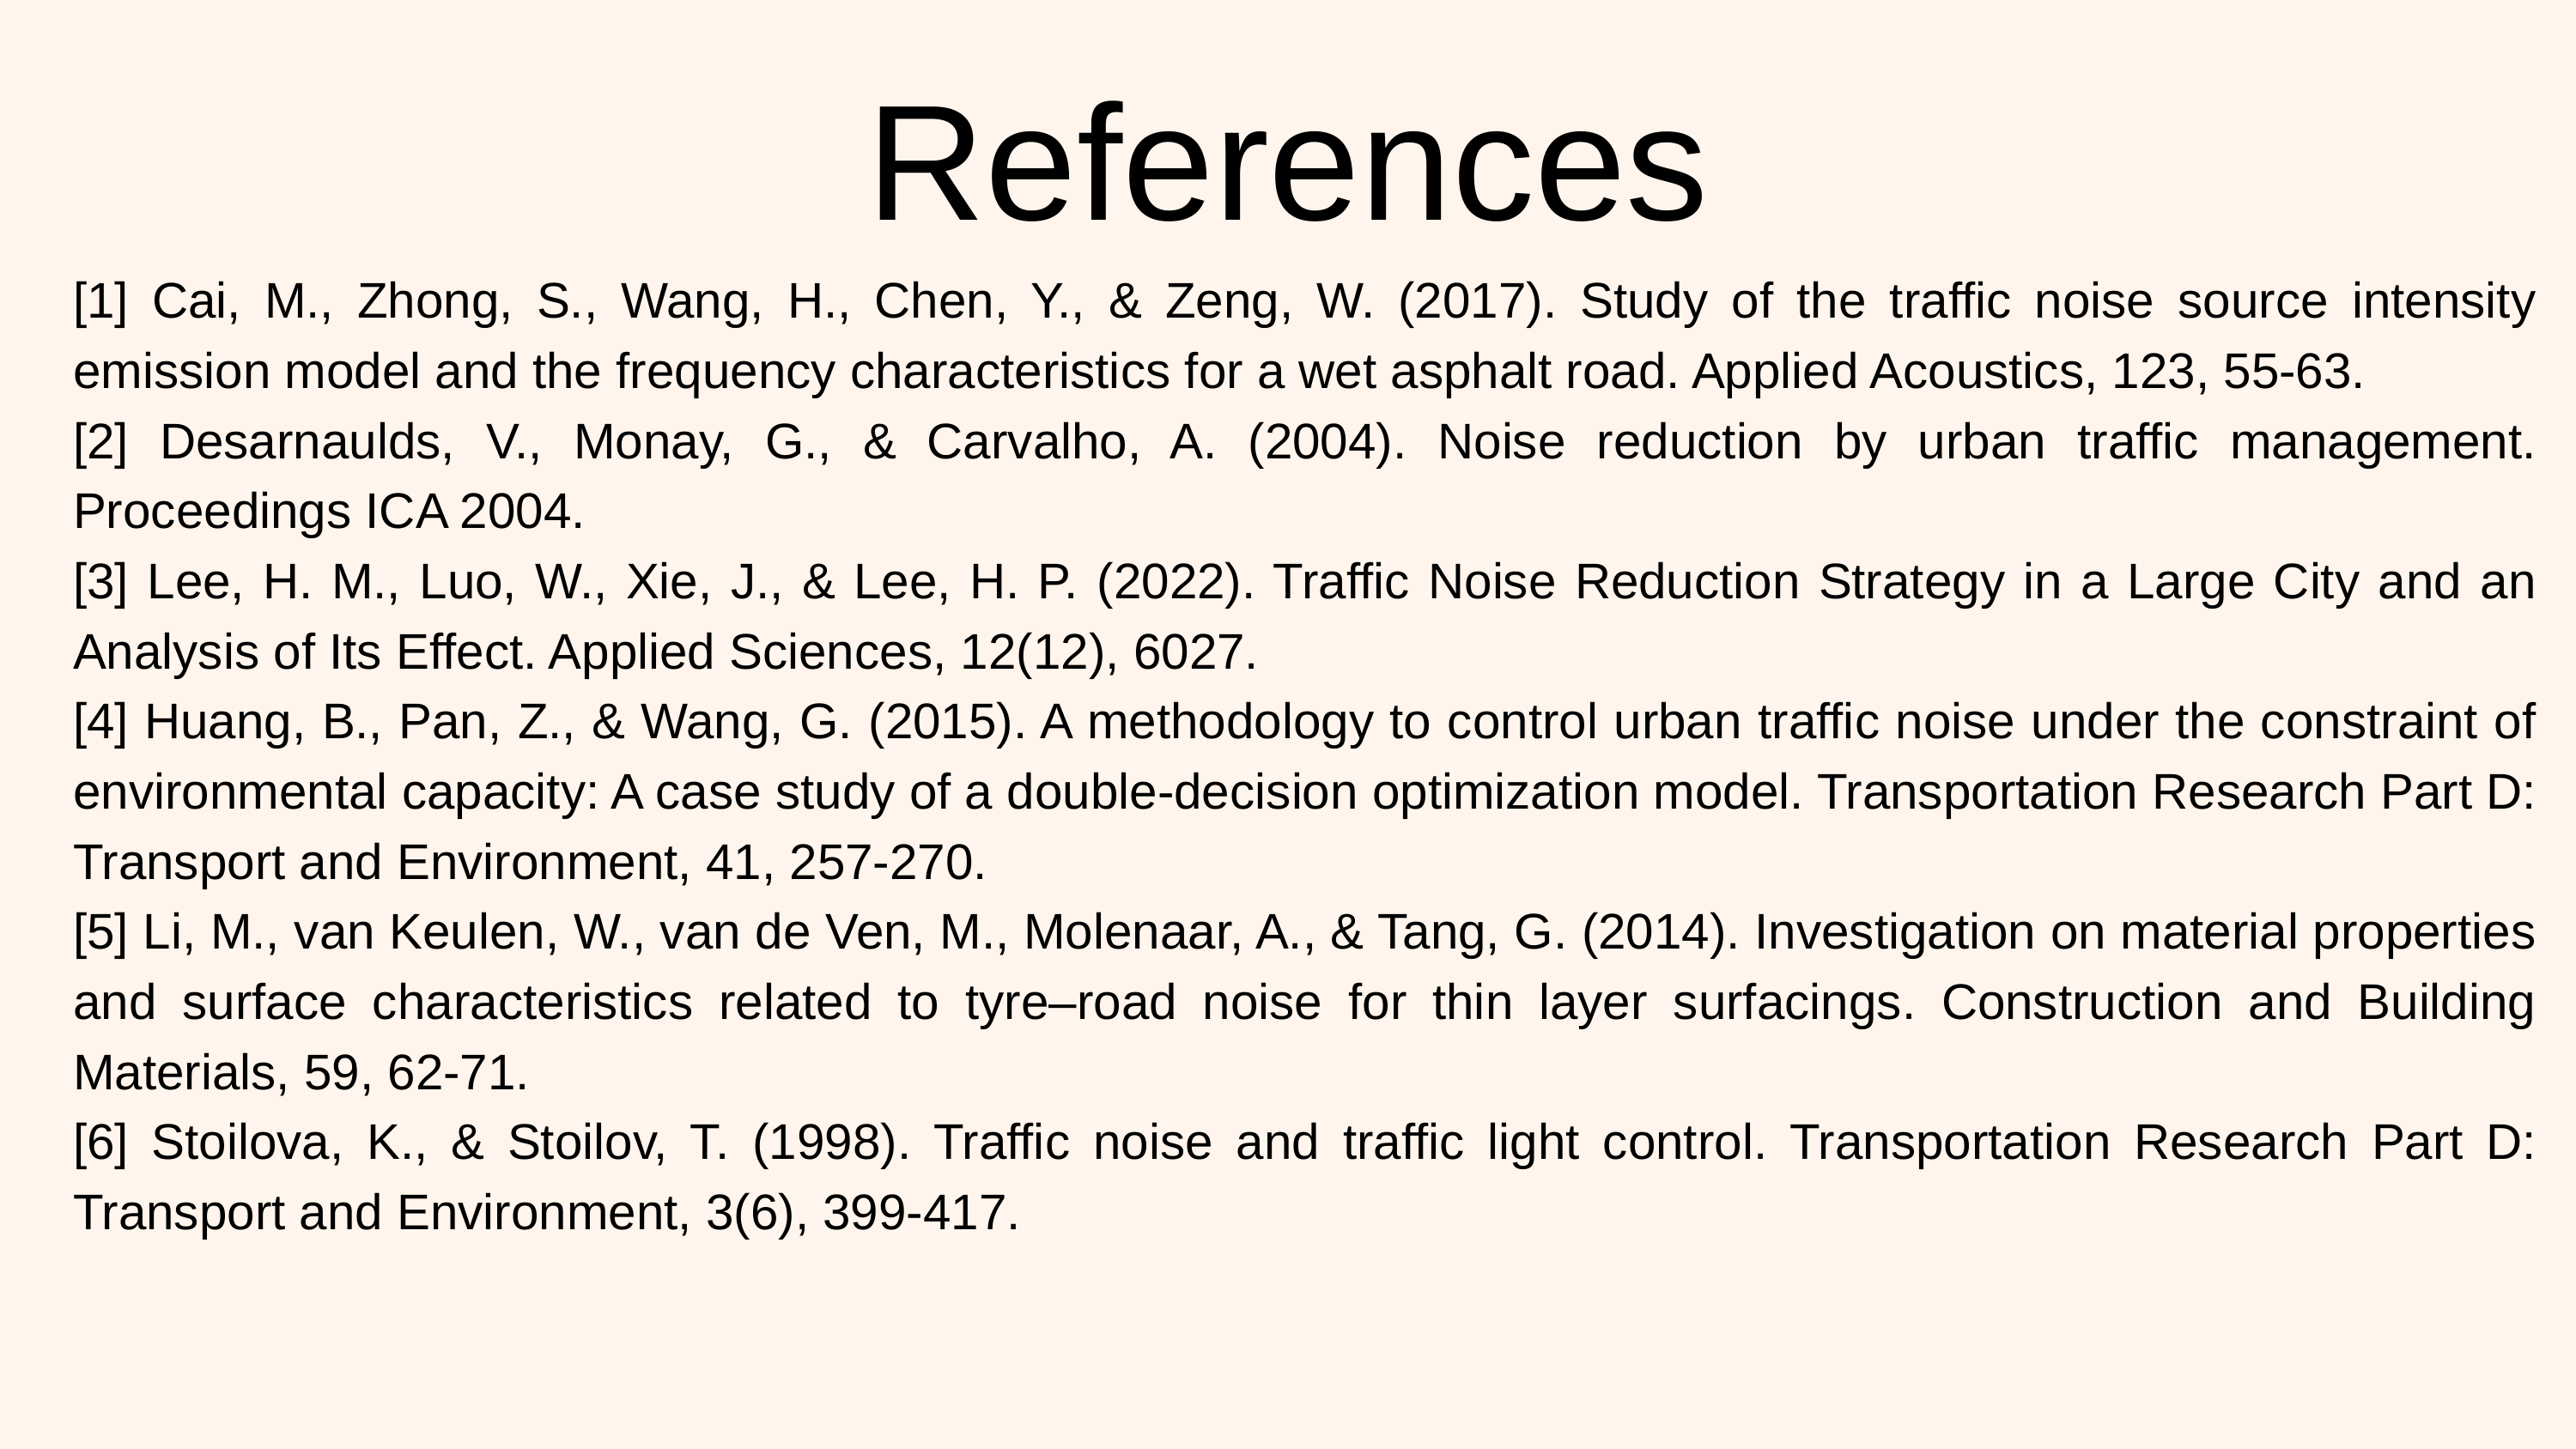

References
[1] Cai, M., Zhong, S., Wang, H., Chen, Y., & Zeng, W. (2017). Study of the traffic noise source intensity emission model and the frequency characteristics for a wet asphalt road. Applied Acoustics, 123, 55-63.
[2] Desarnaulds, V., Monay, G., & Carvalho, A. (2004). Noise reduction by urban traffic management. Proceedings ICA 2004.
[3] Lee, H. M., Luo, W., Xie, J., & Lee, H. P. (2022). Traffic Noise Reduction Strategy in a Large City and an Analysis of Its Effect. Applied Sciences, 12(12), 6027.
[4] Huang, B., Pan, Z., & Wang, G. (2015). A methodology to control urban traffic noise under the constraint of environmental capacity: A case study of a double-decision optimization model. Transportation Research Part D: Transport and Environment, 41, 257-270.
[5] Li, M., van Keulen, W., van de Ven, M., Molenaar, A., & Tang, G. (2014). Investigation on material properties and surface characteristics related to tyre–road noise for thin layer surfacings. Construction and Building Materials, 59, 62-71.
[6] Stoilova, K., & Stoilov, T. (1998). Traffic noise and traffic light control. Transportation Research Part D: Transport and Environment, 3(6), 399-417.